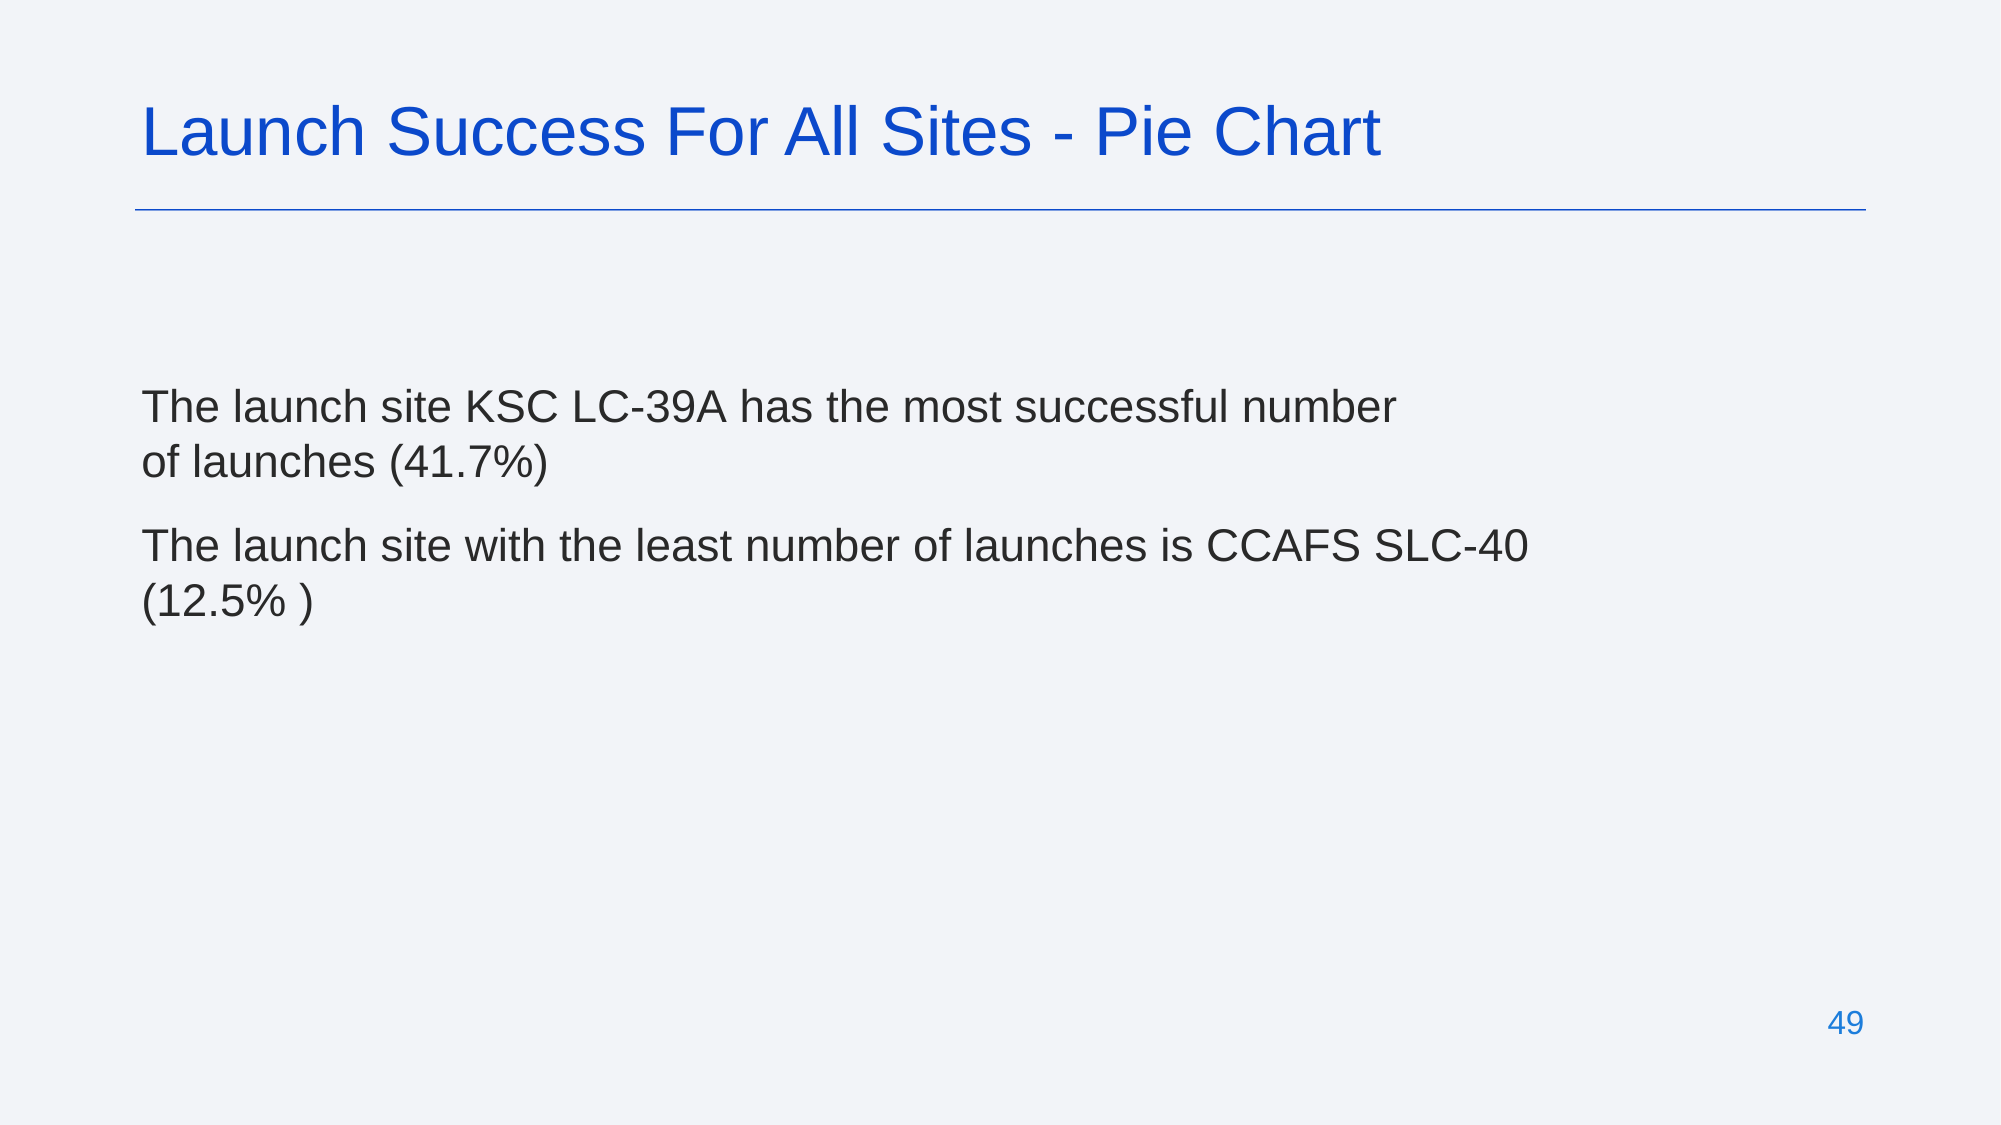

Launch Success For All Sites - Pie Chart

The launch site KSC LC-39A has the most successful number of launches (41.7%)
The launch site with the least number of launches is CCAFS SLC-40 (12.5% )
49